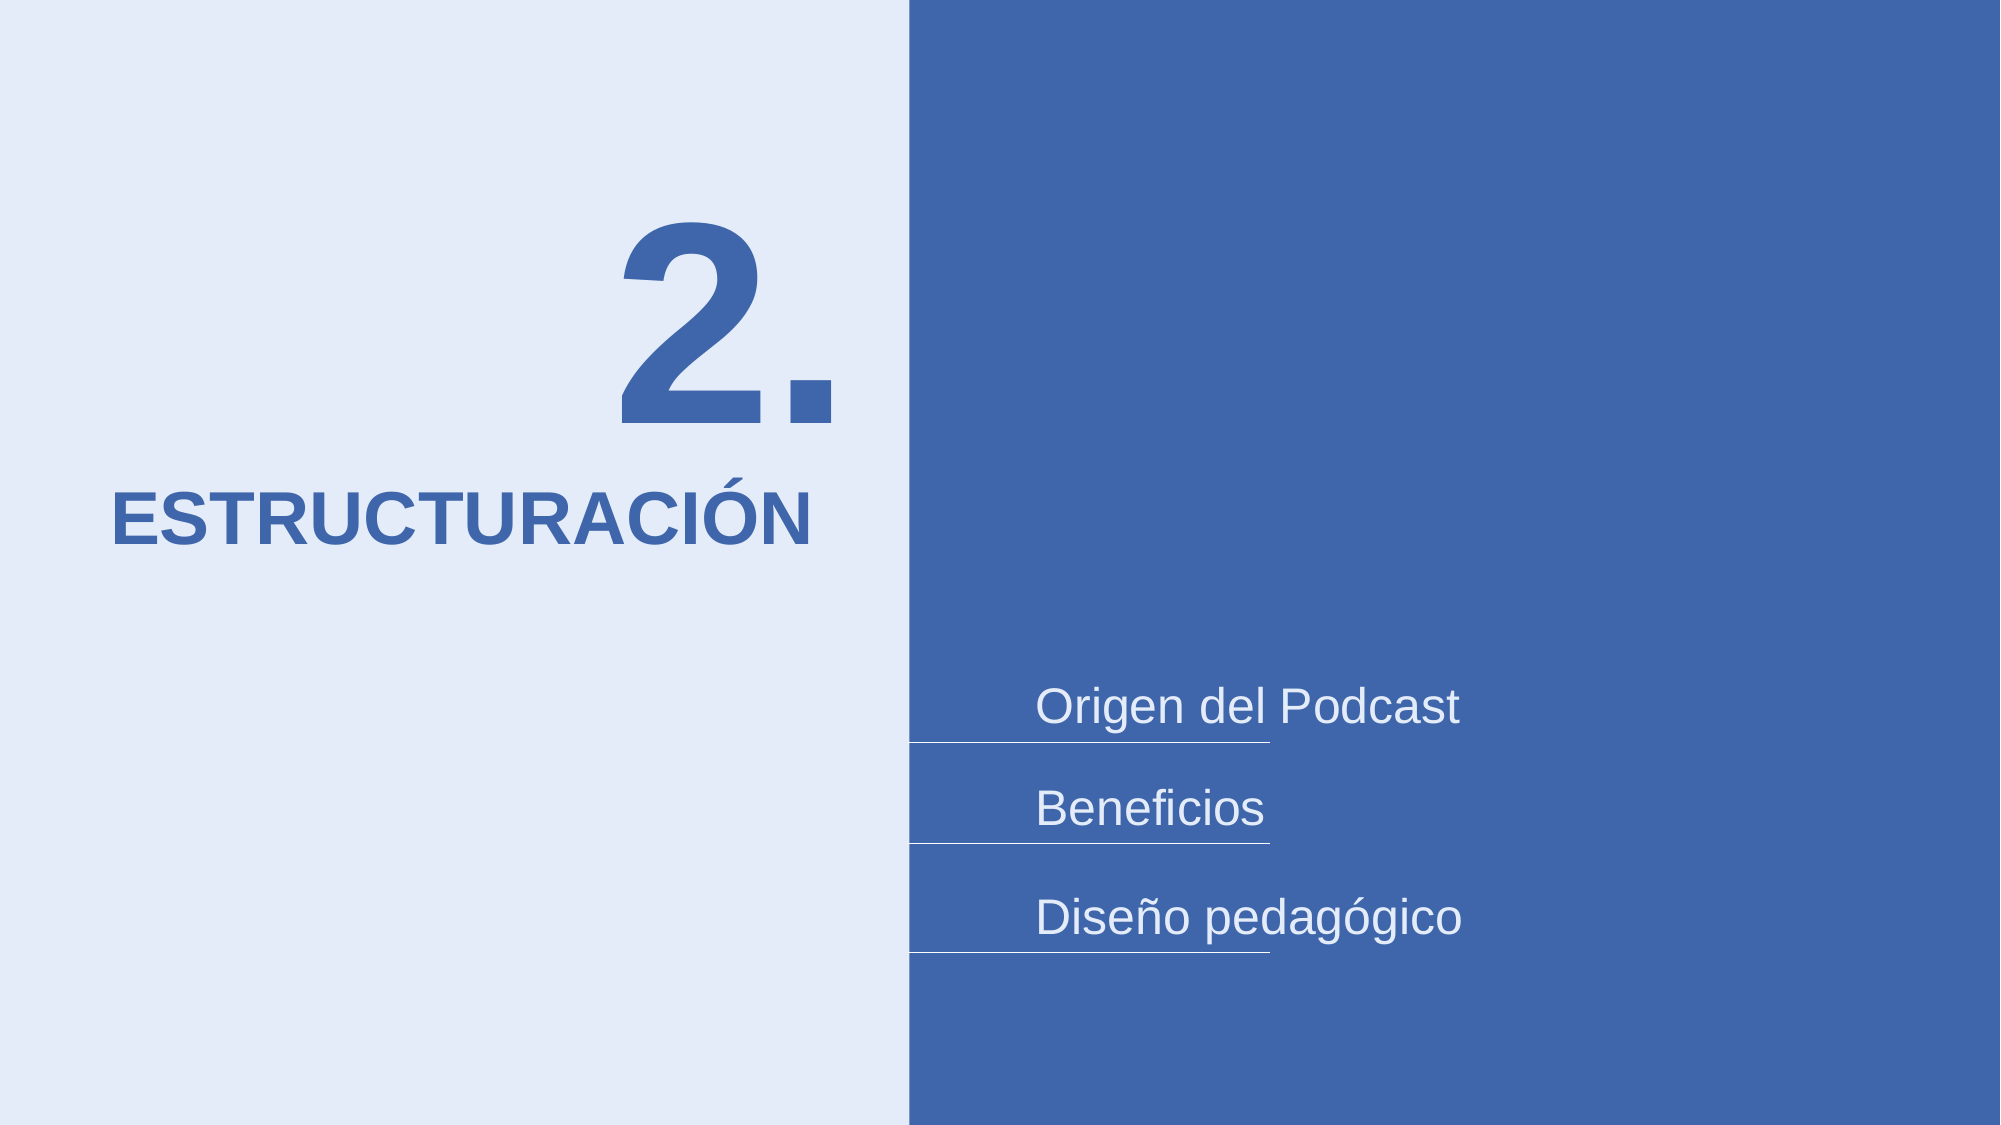

2.
ESTRUCTURACIÓN
Origen del Podcast
Beneficios
Diseño pedagógico